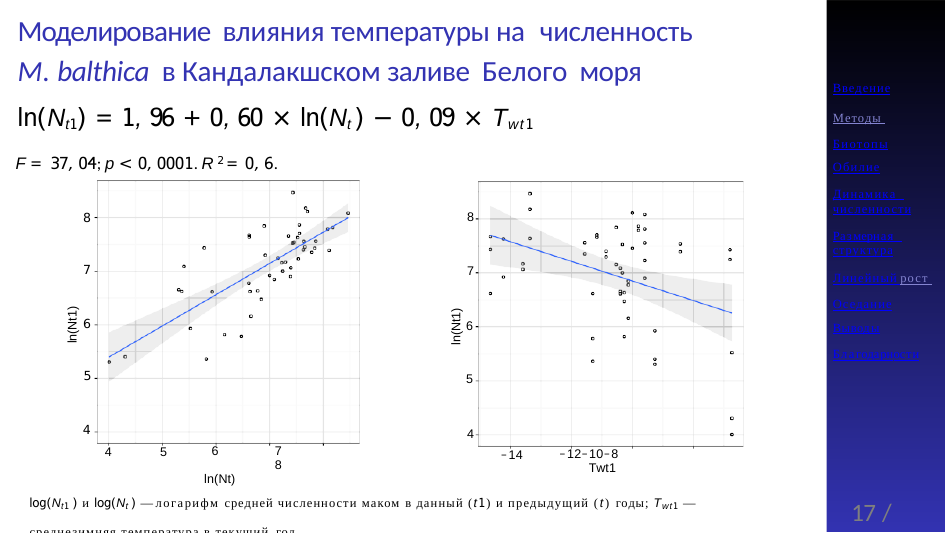

# Моделирование  влияния температуры на  численность
M. balthica  в Кандалакшском заливе  Белого моря
ln(Nt1) = 1, 96 + 0, 60 × ln(Nt ) − 0, 09 × Twt1
F = 37, 04; p < 0, 0001. R 2 = 0, 6.
Введение
Методы  Биотопы
Обилие

Динамика  численности

Размерная  структура
8
8
Линейный рост  Оседание
7
7
ln(Nt1)
ln(Nt1)
6
6
Выводы
Благодарности
5
5
4
4
4	5
6	7	8
ln(Nt)
−14
−12−10−8
Twt1
log(Nt1 ) и log(Nt ) — логарифм средней численности маком в данный (t1) и предыдущий (t) годы; Twt1 —  среднезимняя температура в текущий год.
17 / 25